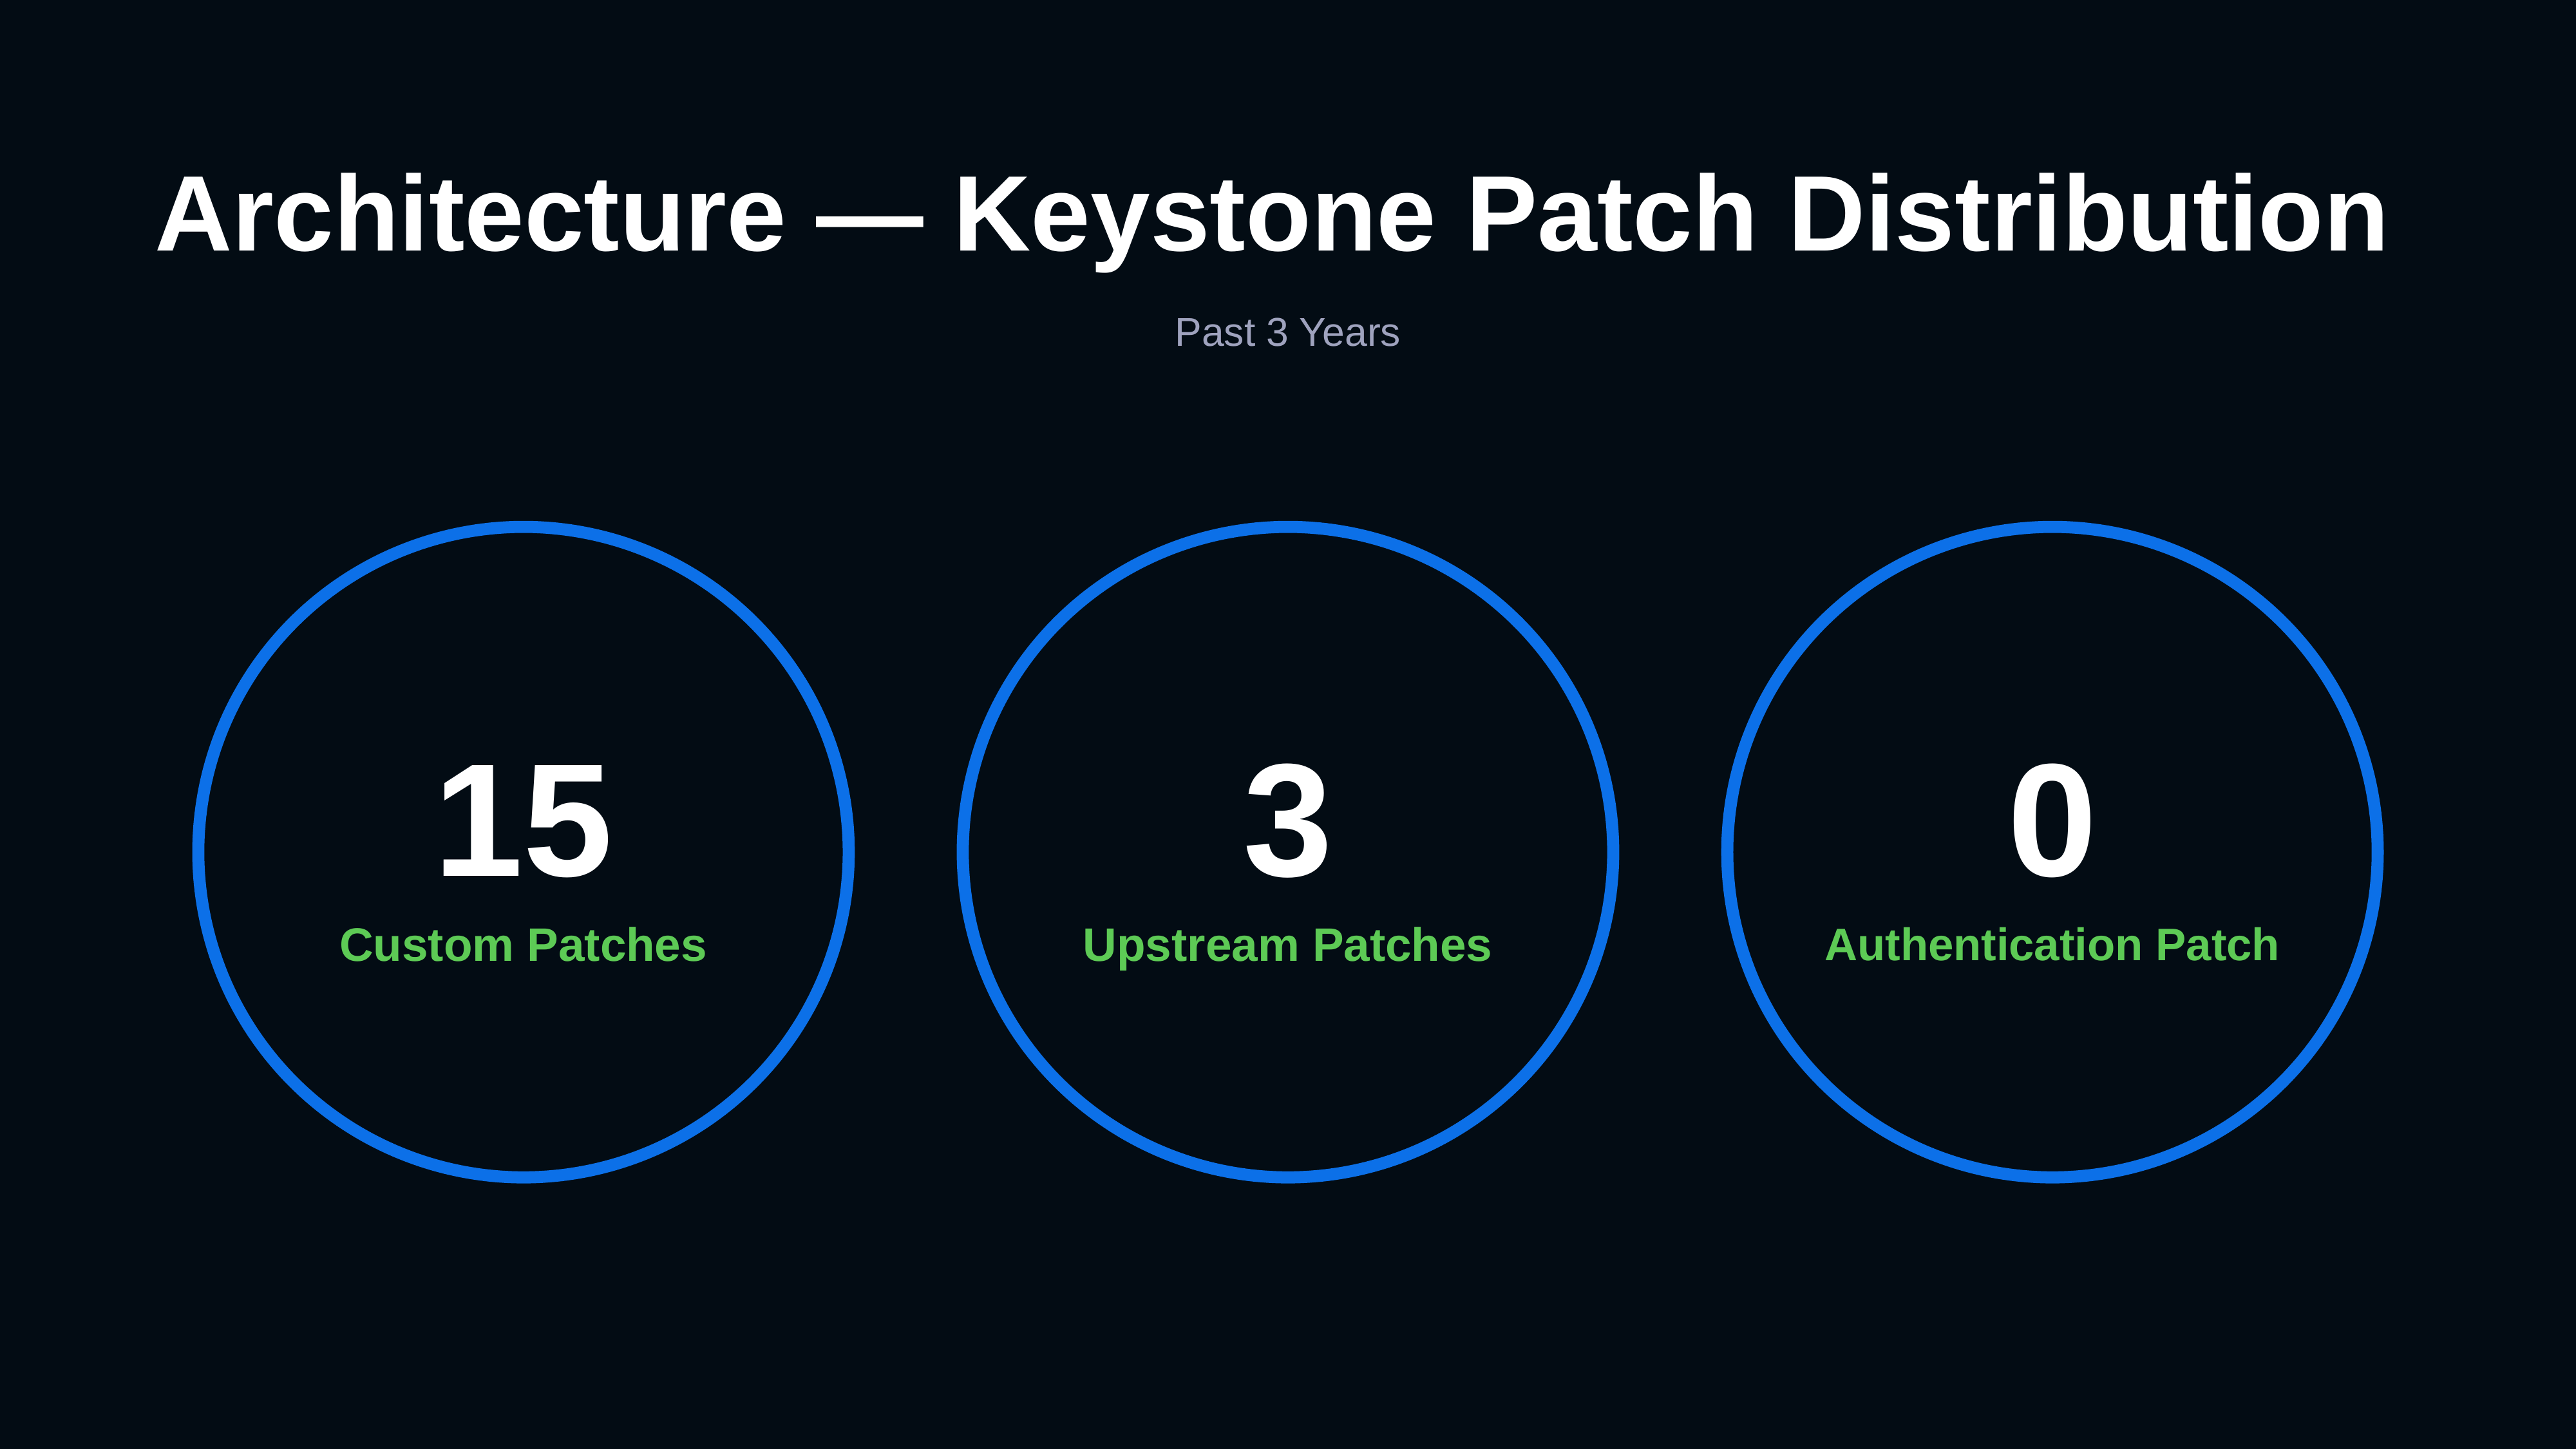

Architecture — Keystone Patch Distribution
Past 3 Years

15
3
0
Custom Patches
Upstream Patches
Authentication Patch